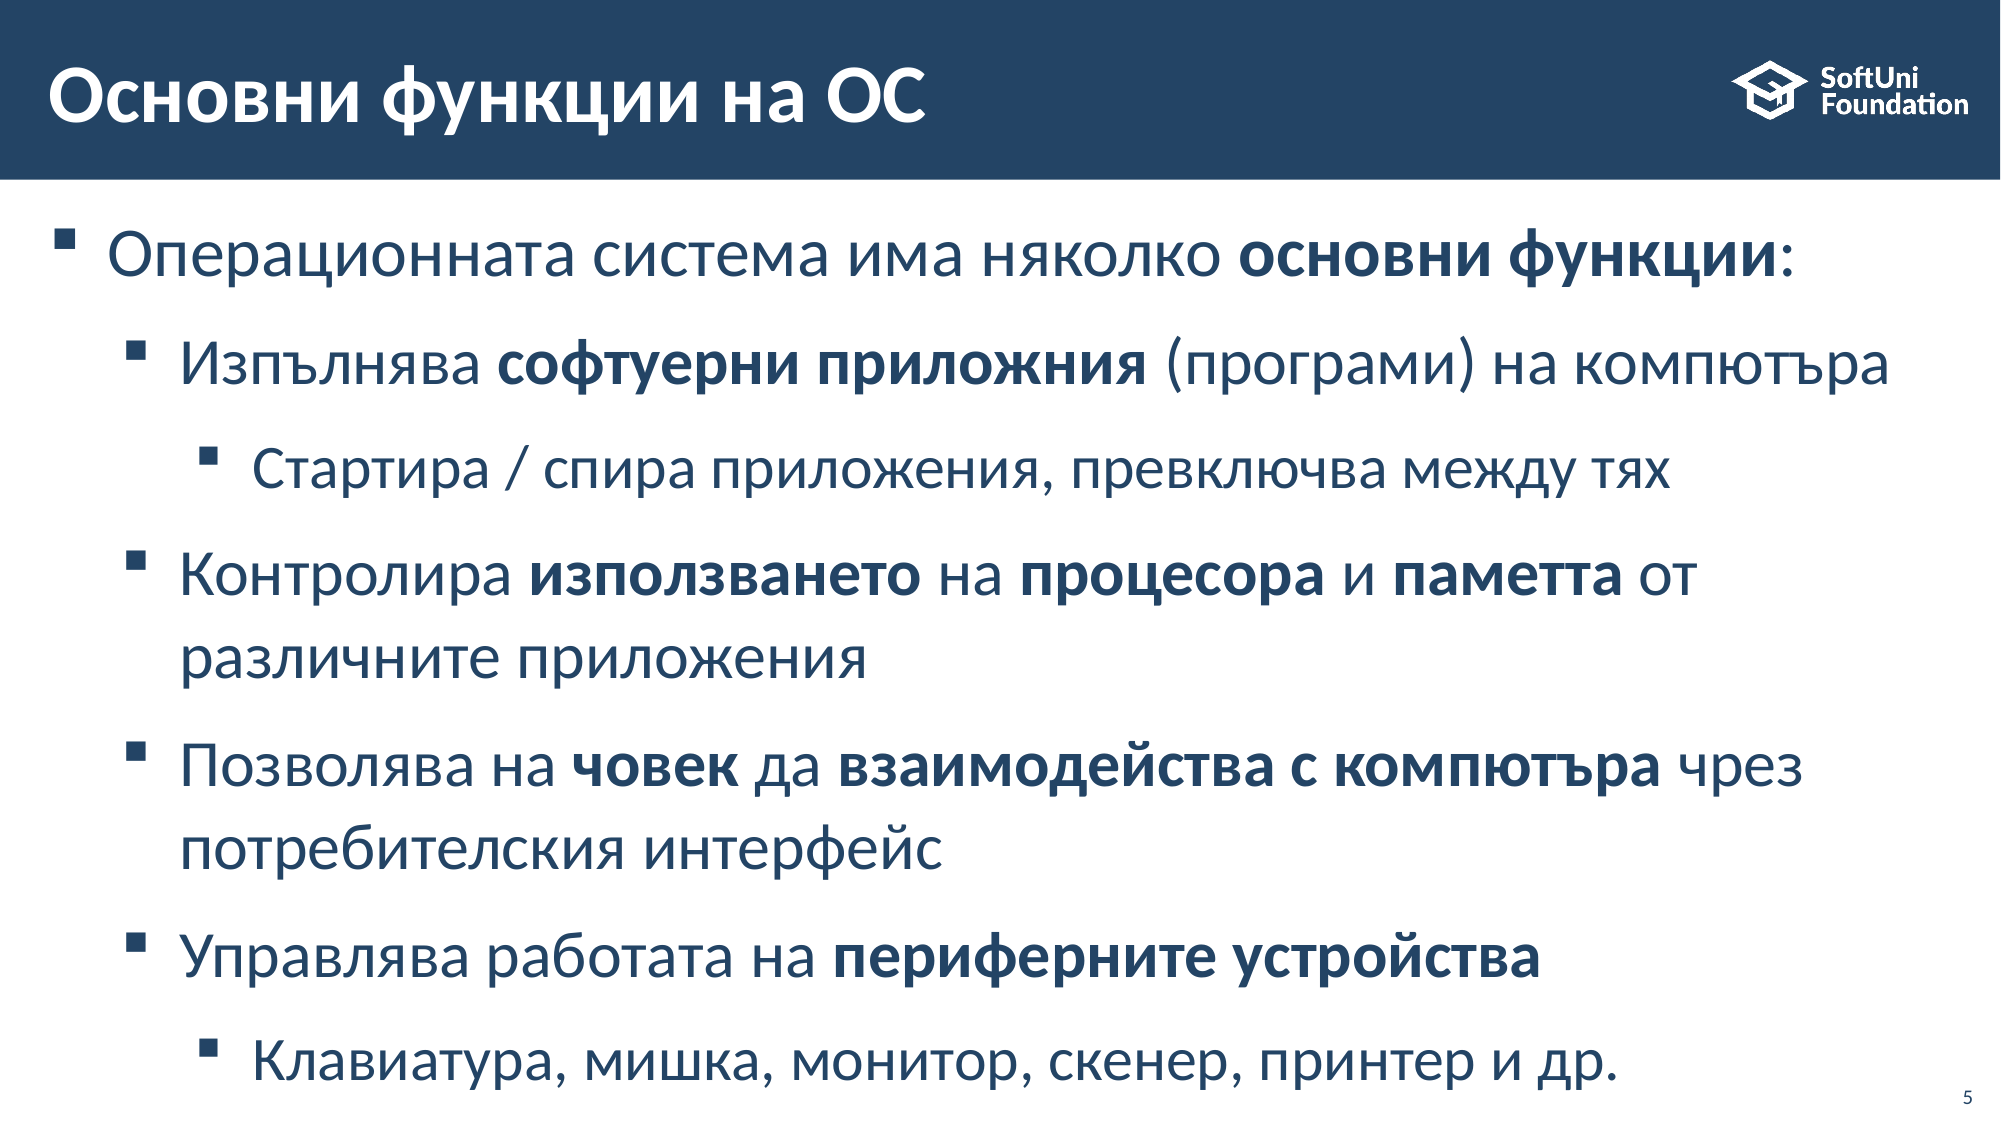

# Основни функции на ОС
Операционната система има няколко основни функции:
Изпълнява софтуерни приложния (програми) на компютъра
Стартира / спира приложения, превключва между тях
Контролира използването на процесора и паметта от различните приложения
Позволява на човек да взаимодейства с компютъра чрез потребителския интерфейс
Управлява работата на периферните устройства
Клавиатура, мишка, монитор, скенер, принтер и др.
5